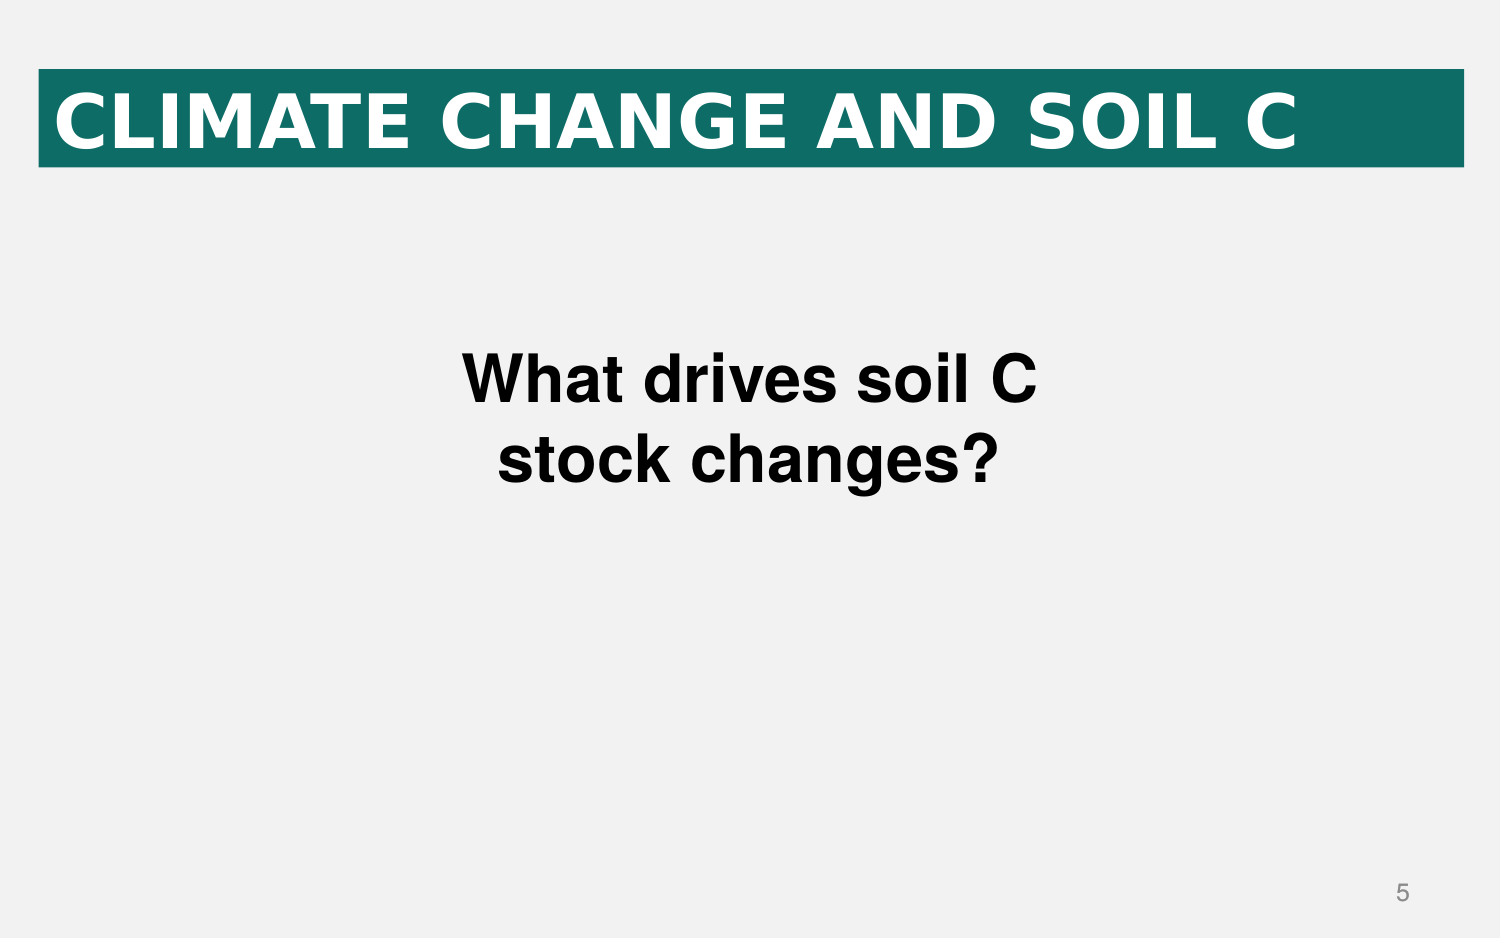

CLIMATE CHANGE AND SOIL C
What drives soil C stock changes?
5
5